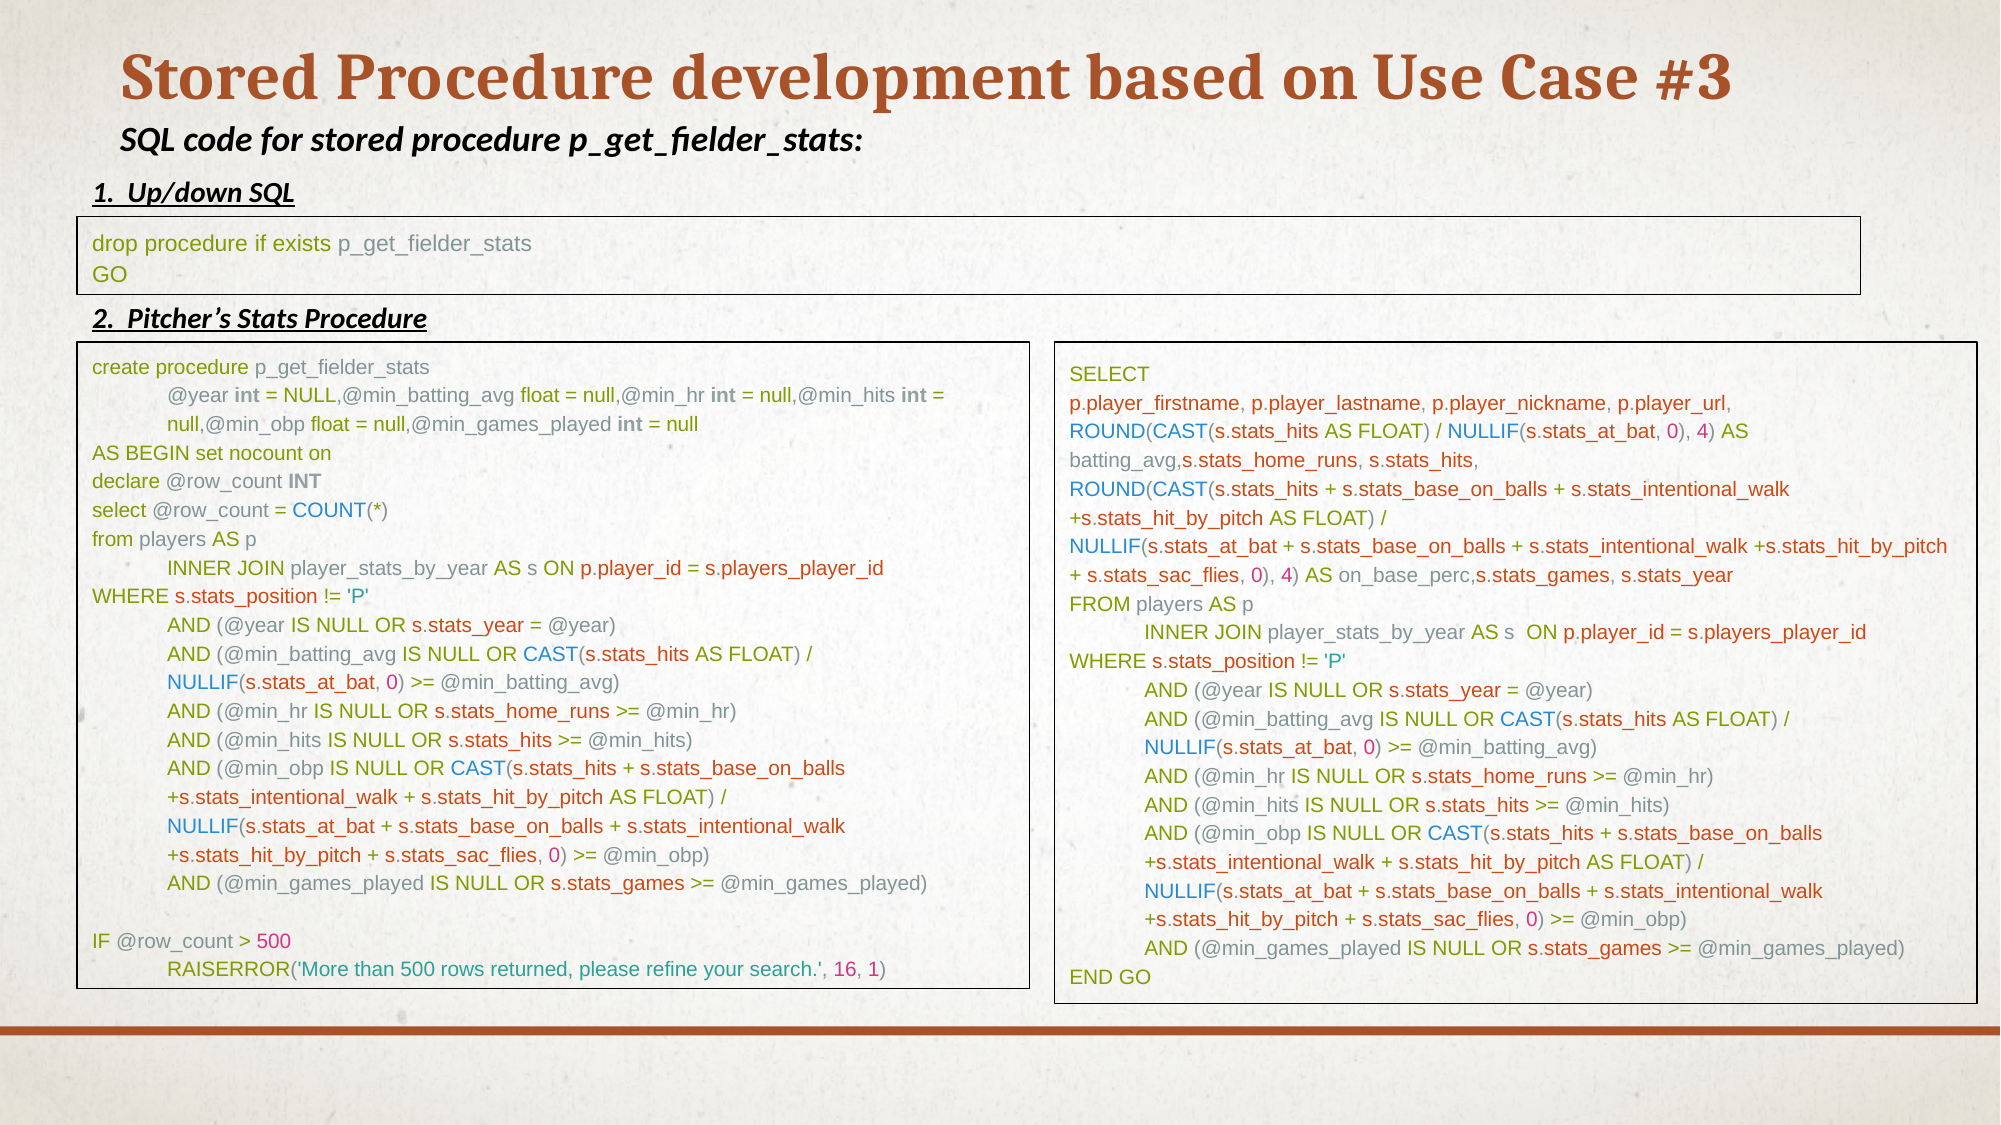

# Stored Procedure development based on Use Case #3
SQL code for stored procedure p_get_fielder_stats:
1.  Up/down SQL
drop procedure if exists p_get_fielder_stats
GO
2.  Pitcher’s Stats Procedure
create procedure p_get_fielder_stats
@year int = NULL,@min_batting_avg float = null,@min_hr int = null,@min_hits int = null,@min_obp float = null,@min_games_played int = null
AS BEGIN set nocount on
declare @row_count INT
select @row_count = COUNT(*)
from players AS p
INNER JOIN player_stats_by_year AS s ON p.player_id = s.players_player_id
WHERE s.stats_position != 'P'
AND (@year IS NULL OR s.stats_year = @year)
AND (@min_batting_avg IS NULL OR CAST(s.stats_hits AS FLOAT) / NULLIF(s.stats_at_bat, 0) >= @min_batting_avg)
AND (@min_hr IS NULL OR s.stats_home_runs >= @min_hr)
AND (@min_hits IS NULL OR s.stats_hits >= @min_hits)
AND (@min_obp IS NULL OR CAST(s.stats_hits + s.stats_base_on_balls +s.stats_intentional_walk + s.stats_hit_by_pitch AS FLOAT) /
NULLIF(s.stats_at_bat + s.stats_base_on_balls + s.stats_intentional_walk +s.stats_hit_by_pitch + s.stats_sac_flies, 0) >= @min_obp)
AND (@min_games_played IS NULL OR s.stats_games >= @min_games_played)
IF @row_count > 500
RAISERROR('More than 500 rows returned, please refine your search.', 16, 1)
SELECT
p.player_firstname, p.player_lastname, p.player_nickname, p.player_url,
ROUND(CAST(s.stats_hits AS FLOAT) / NULLIF(s.stats_at_bat, 0), 4) AS batting_avg,s.stats_home_runs, s.stats_hits,
ROUND(CAST(s.stats_hits + s.stats_base_on_balls + s.stats_intentional_walk +s.stats_hit_by_pitch AS FLOAT) /
NULLIF(s.stats_at_bat + s.stats_base_on_balls + s.stats_intentional_walk +s.stats_hit_by_pitch + s.stats_sac_flies, 0), 4) AS on_base_perc,s.stats_games, s.stats_year
FROM players AS p
INNER JOIN player_stats_by_year AS s  ON p.player_id = s.players_player_id
WHERE s.stats_position != 'P'
AND (@year IS NULL OR s.stats_year = @year)
AND (@min_batting_avg IS NULL OR CAST(s.stats_hits AS FLOAT) / NULLIF(s.stats_at_bat, 0) >= @min_batting_avg)
AND (@min_hr IS NULL OR s.stats_home_runs >= @min_hr)
AND (@min_hits IS NULL OR s.stats_hits >= @min_hits)
AND (@min_obp IS NULL OR CAST(s.stats_hits + s.stats_base_on_balls +s.stats_intentional_walk + s.stats_hit_by_pitch AS FLOAT) /
NULLIF(s.stats_at_bat + s.stats_base_on_balls + s.stats_intentional_walk +s.stats_hit_by_pitch + s.stats_sac_flies, 0) >= @min_obp)
AND (@min_games_played IS NULL OR s.stats_games >= @min_games_played)
END GO